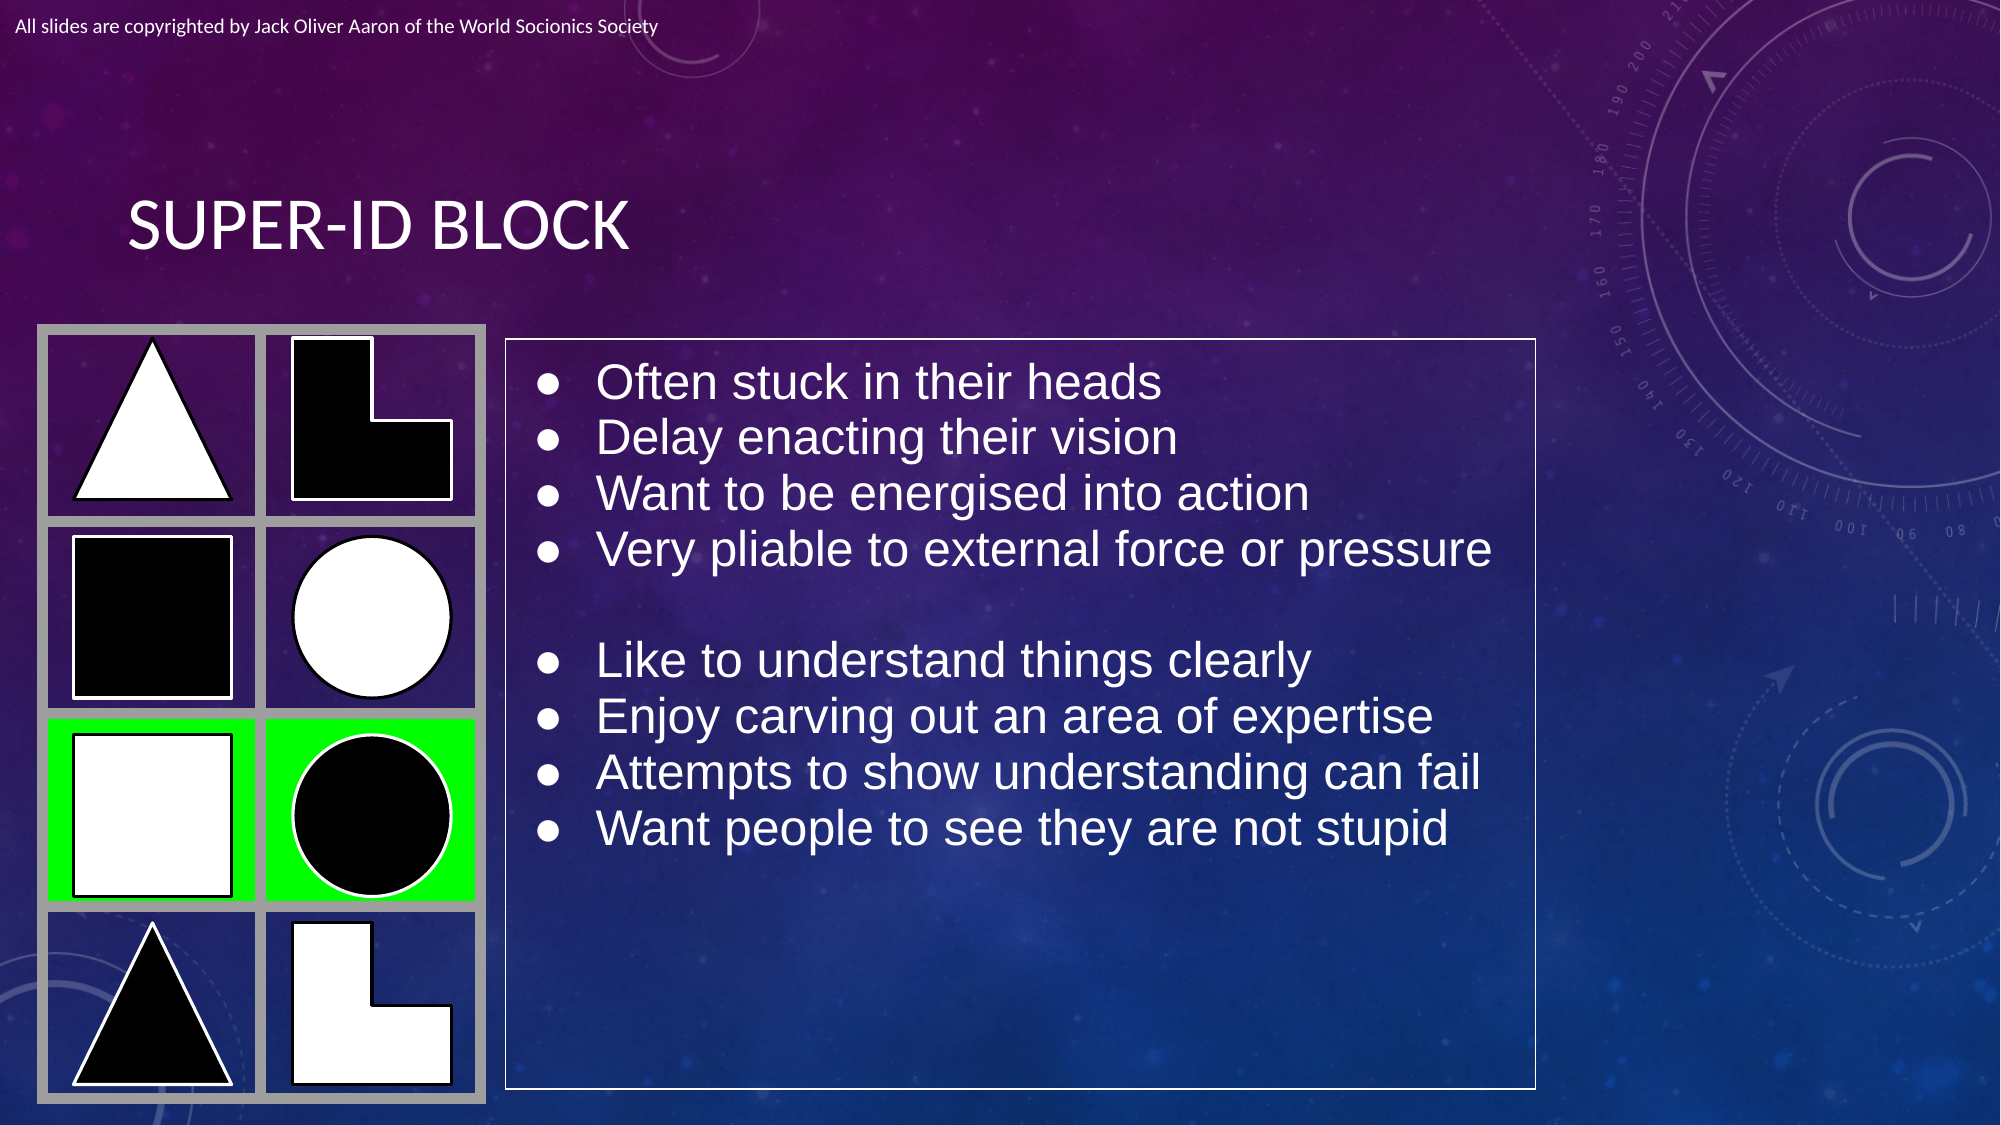

All slides are copyrighted by Jack Oliver Aaron of the World Socionics Society
# SUPER-ID BLOCK
|  |  |
| --- | --- |
|  |  |
|  |  |
|  |  |

| Often stuck in their heads Delay enacting their vision Want to be energised into action Very pliable to external force or pressure Like to understand things clearly Enjoy carving out an area of expertise Attempts to show understanding can fail Want people to see they are not stupid |
| --- |